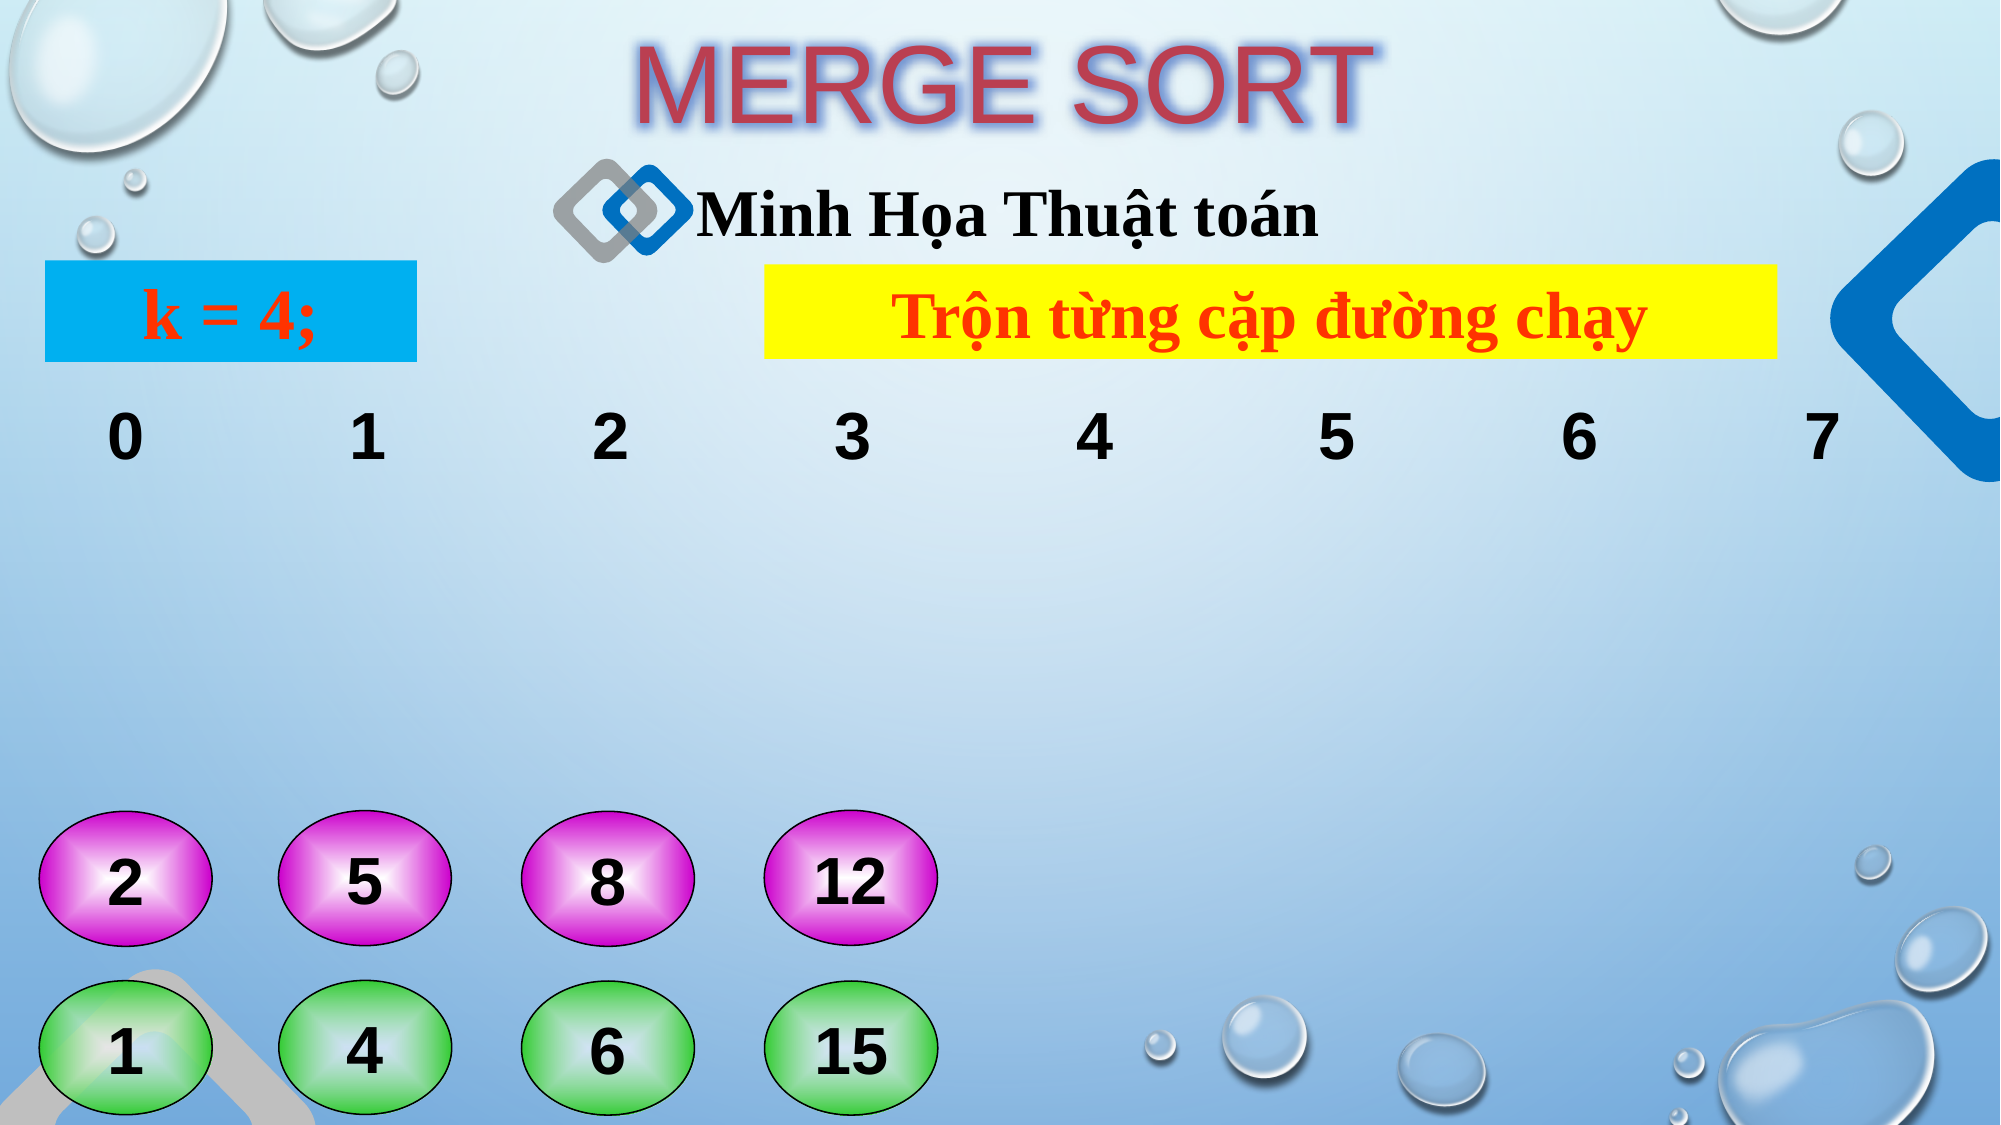

MERGE SORT
Minh Họa Thuật toán

k = 4;
Trộn từng cặp đường chạy
0
1
2
3
4
5
6
7
12
5
2
8
4
1
6
15